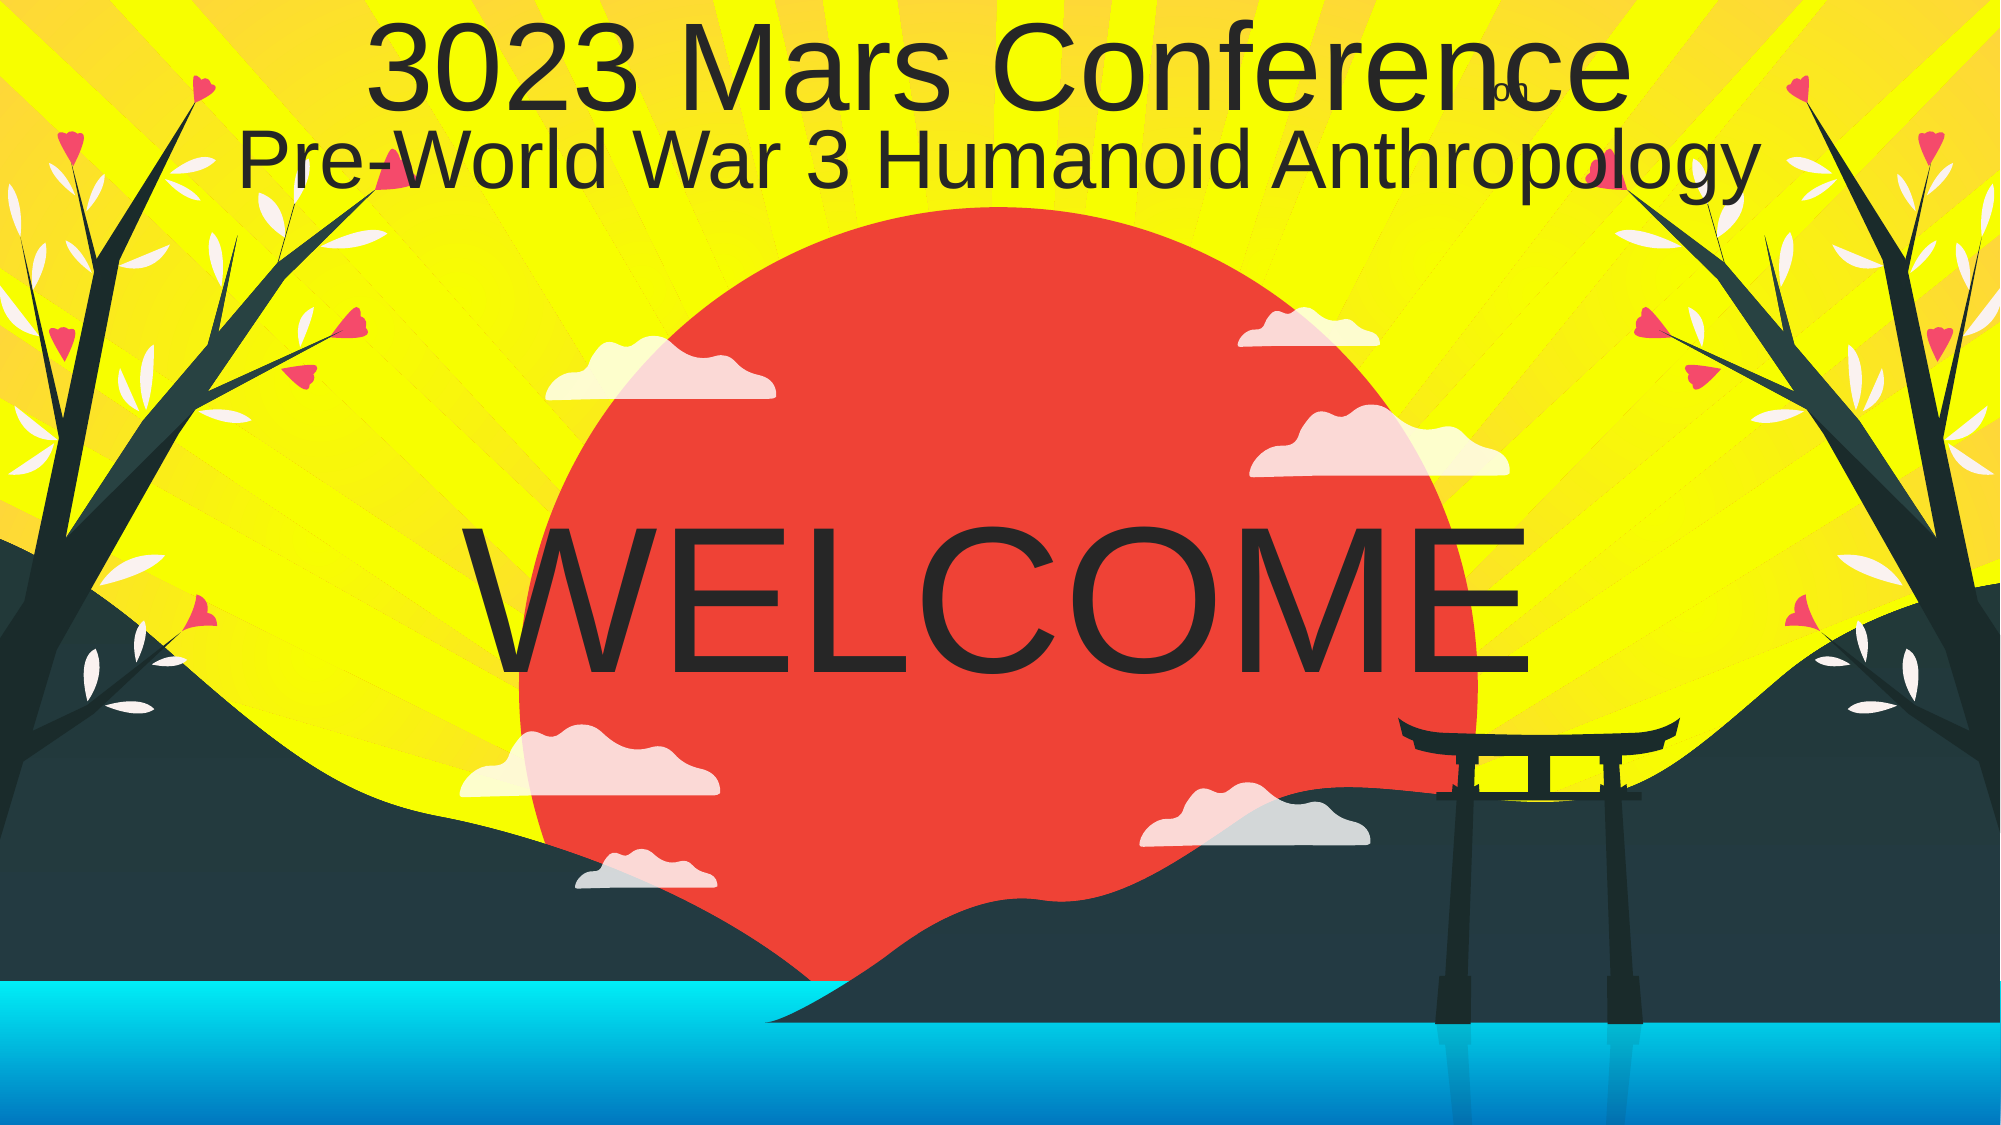

3023 Mars Conference
on
Pre-World War 3 Humanoid Anthropology
WELCOME